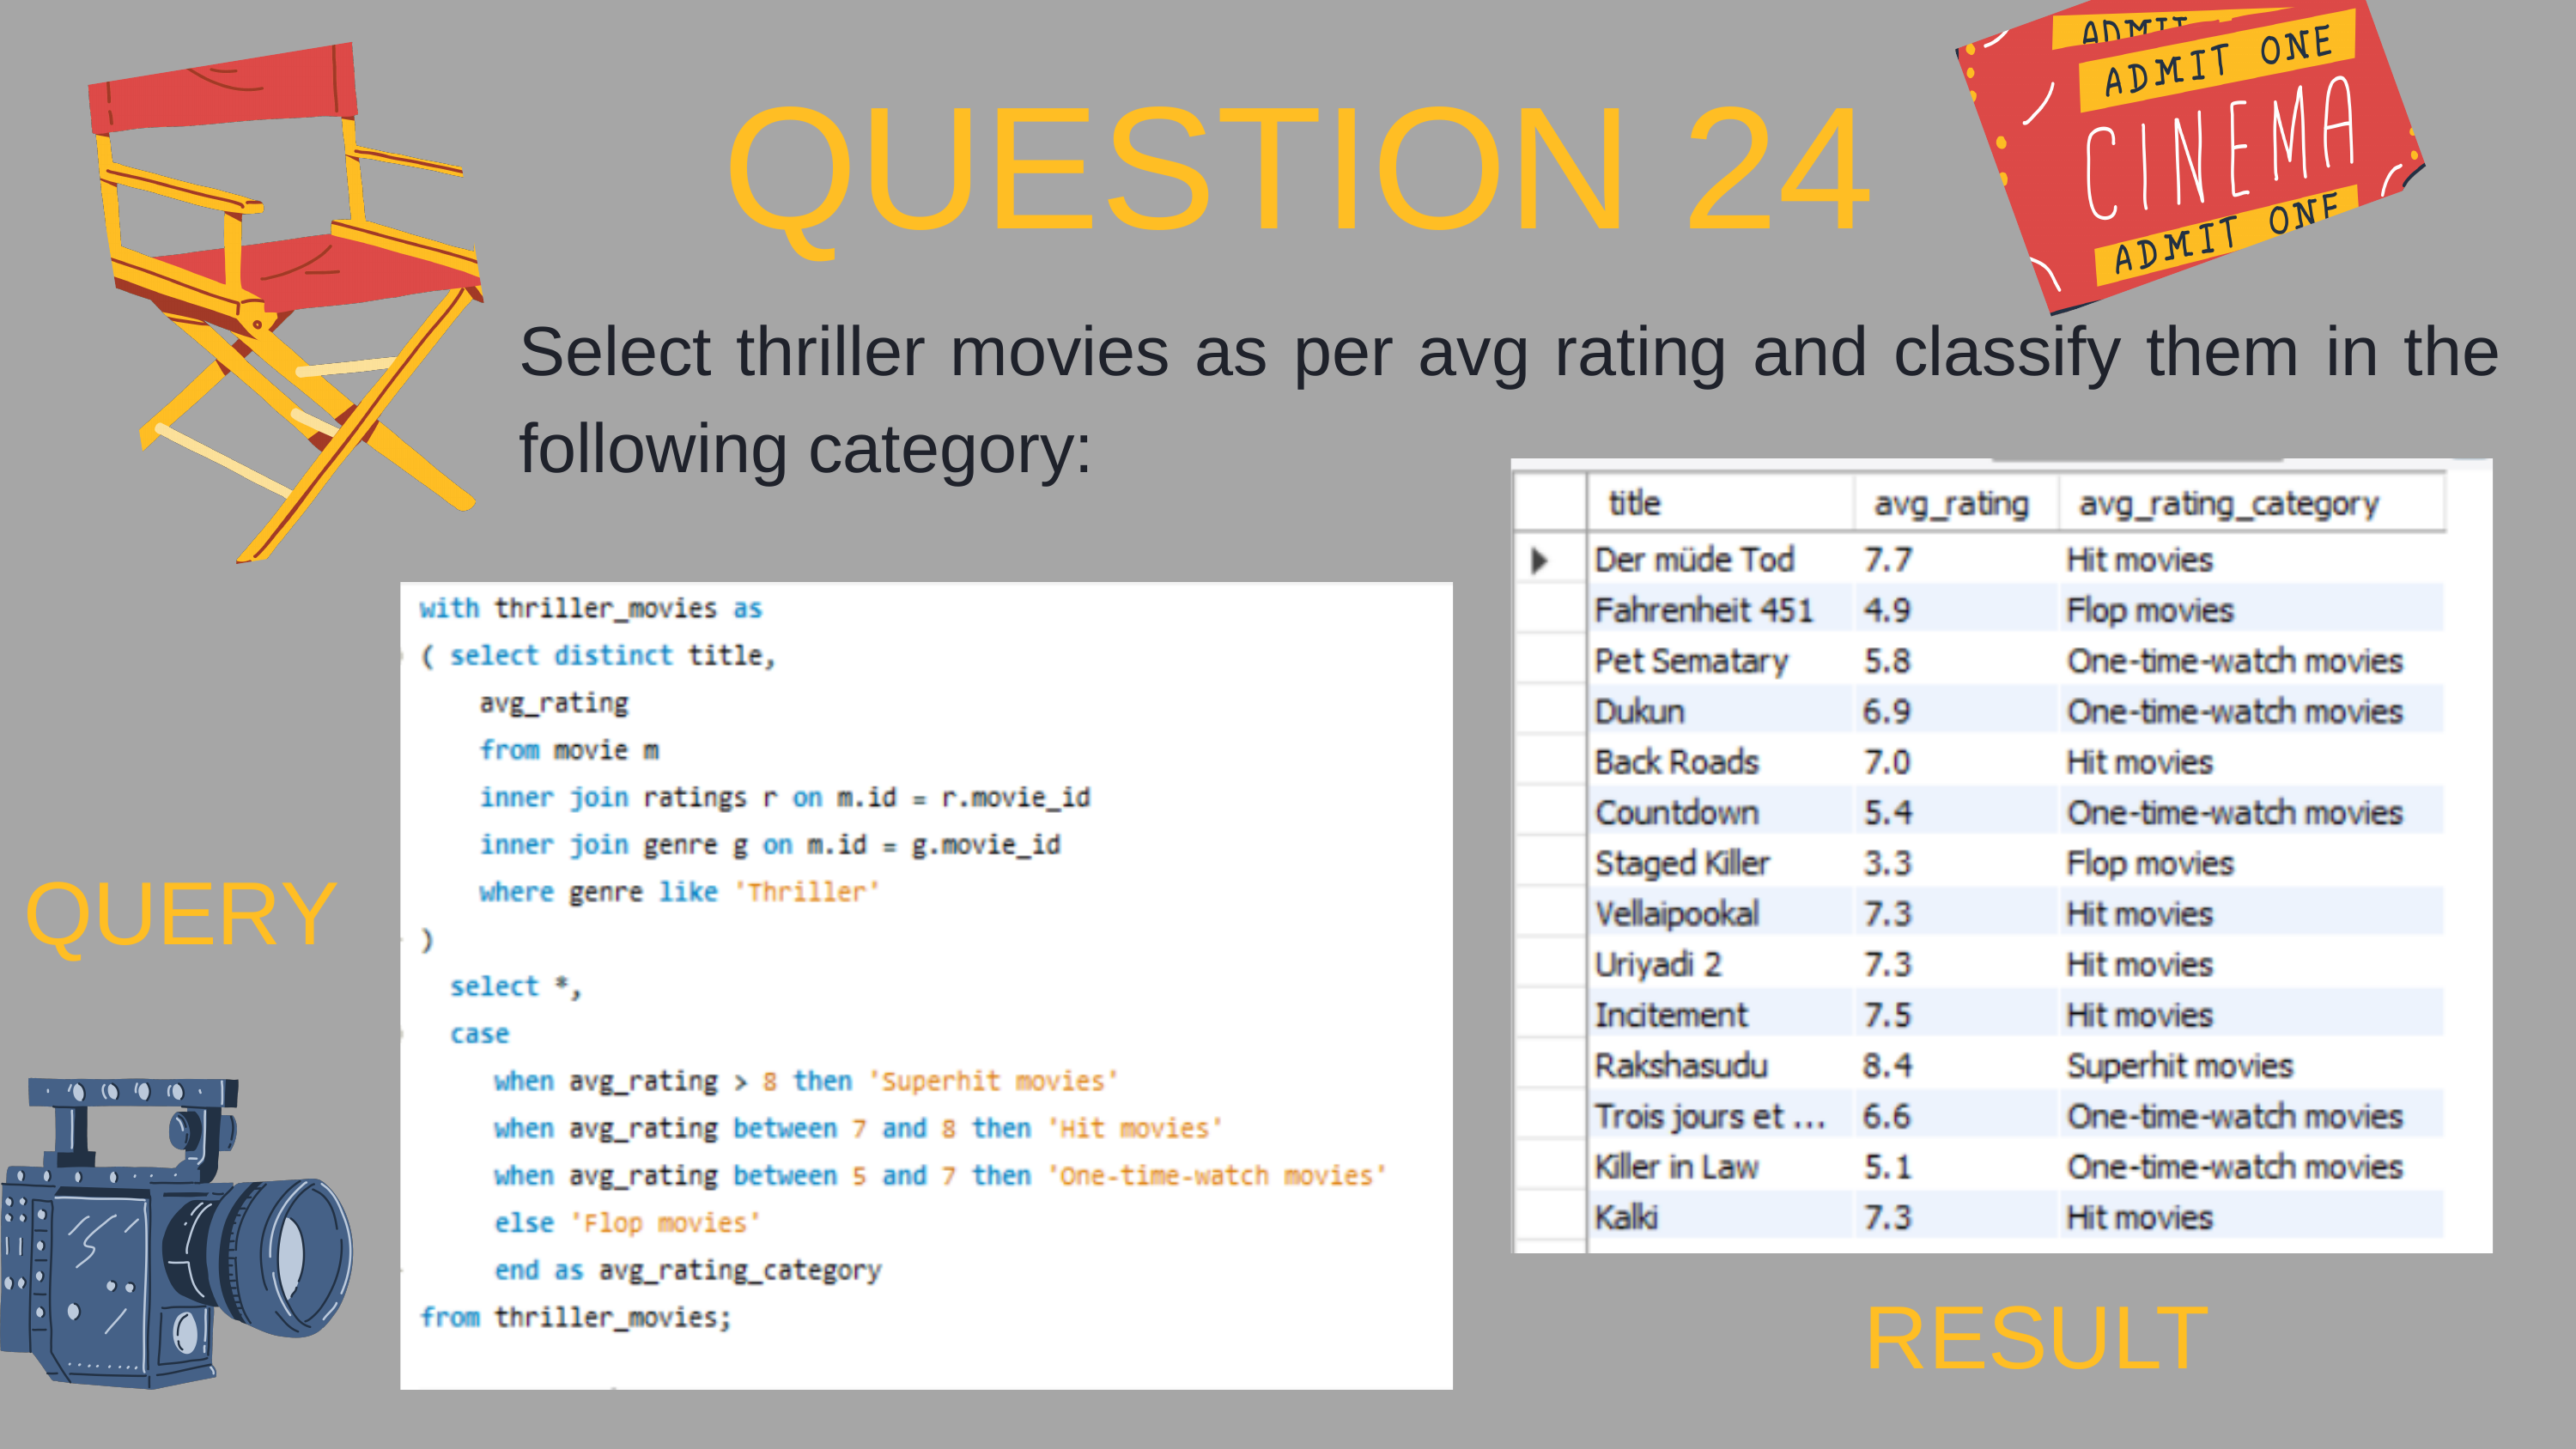

QUESTION 24
Select thriller movies as per avg rating and classify them in the following category:

QUERY

RESULT